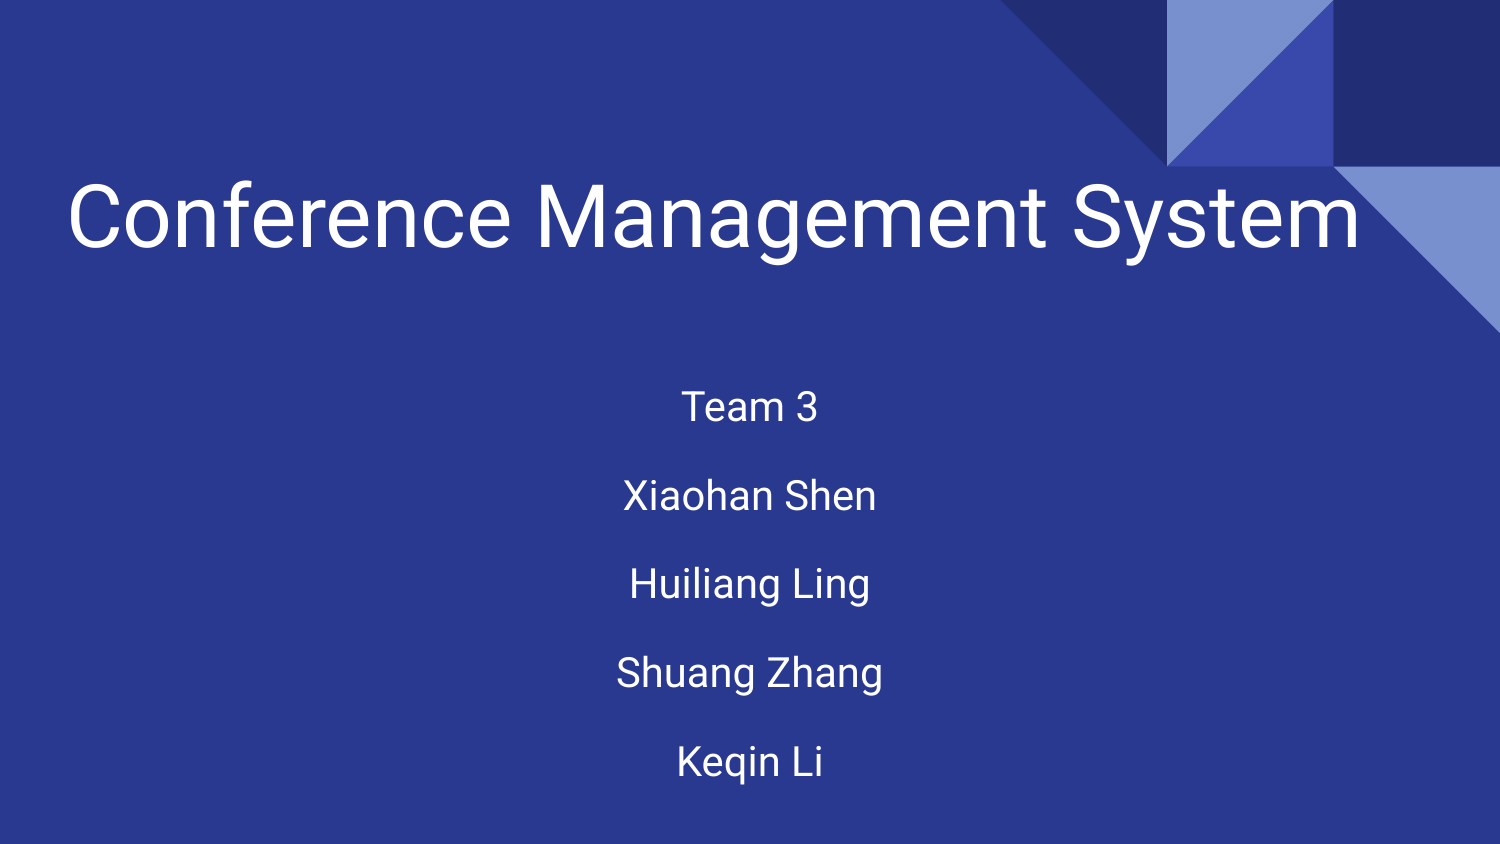

# Conference Management System
Team 3
Xiaohan Shen
Huiliang Ling
Shuang Zhang
Keqin Li